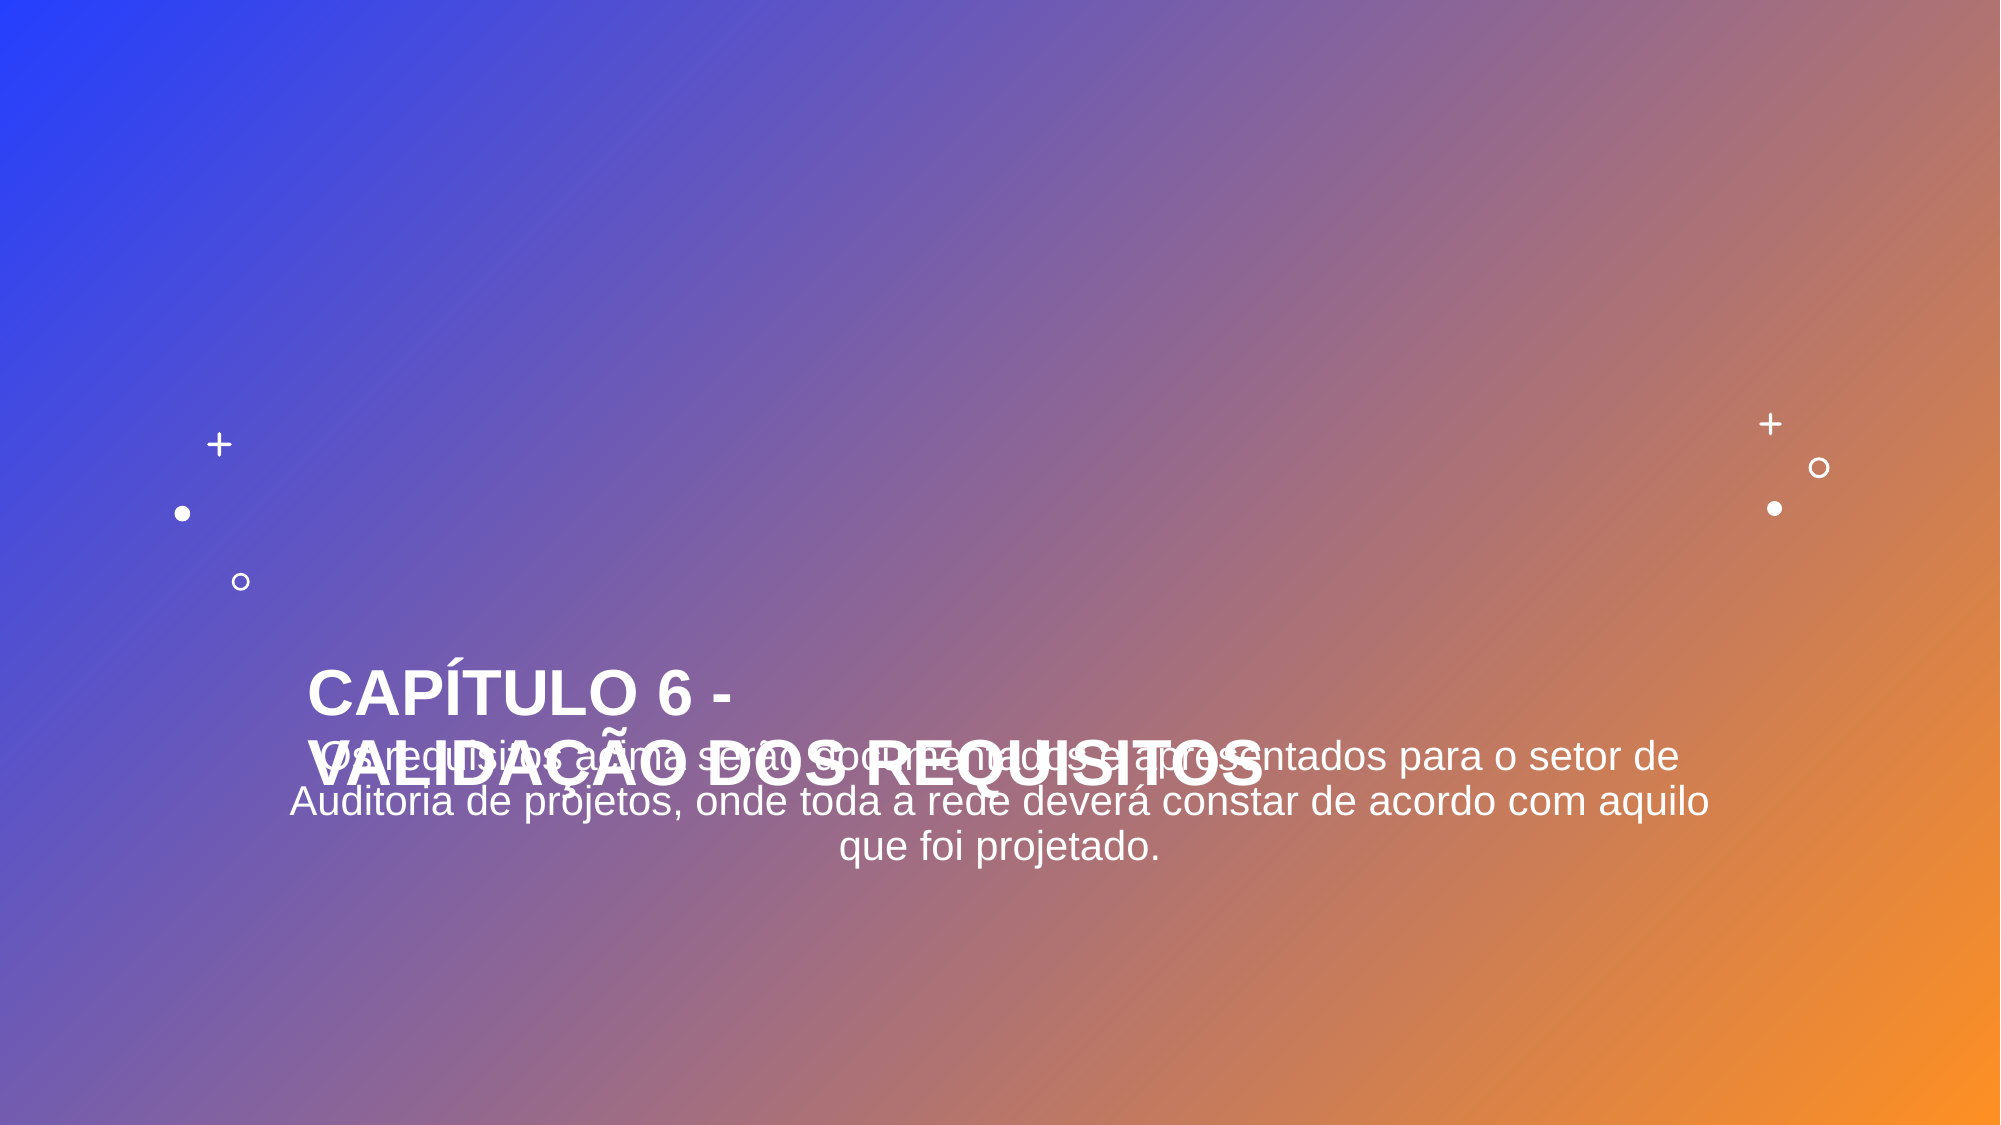

# Capítulo 6 - VALIDAÇÃO DOS REQUISITOS
Os requisitos acima serão documentados e apresentados para o setor de Auditoria de projetos, onde toda a rede deverá constar de acordo com aquilo que foi projetado.